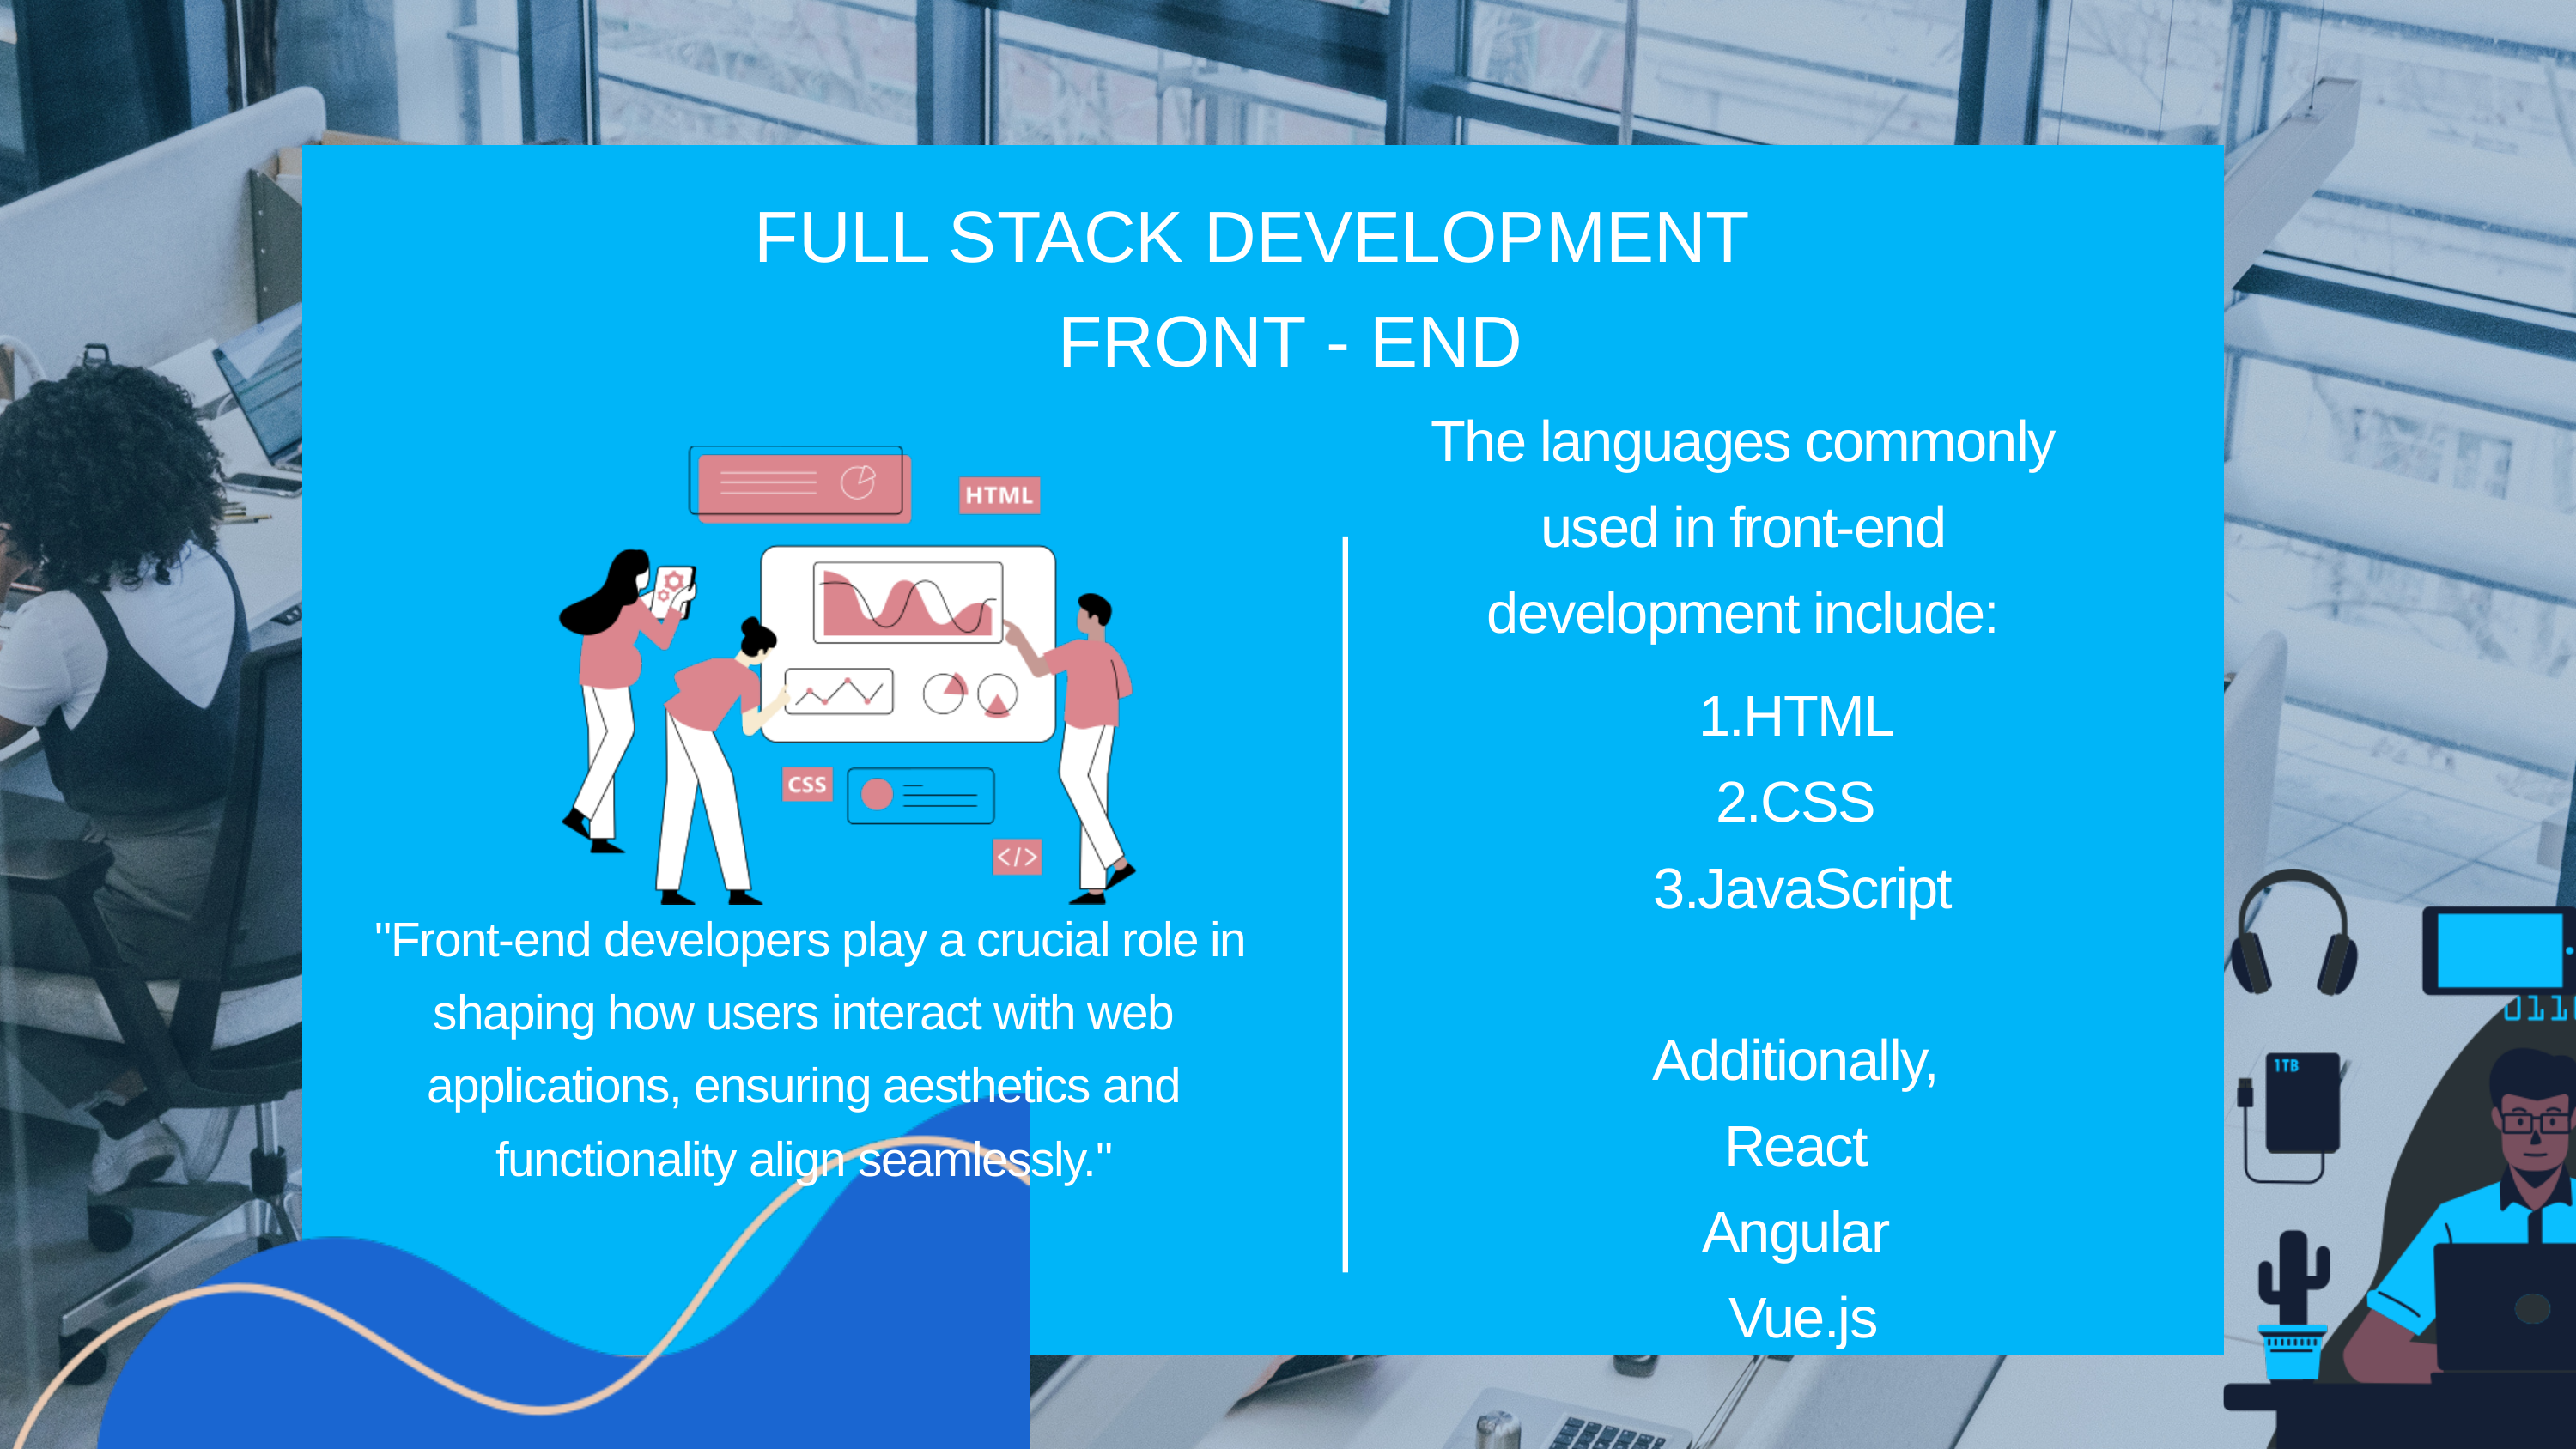

FULL STACK DEVELOPMENT
FRONT - END
The languages commonly
used in front-end
development include:

1.HTML
2.CSS
3.JavaScript

Additionally,
React
Angular
Vue.js

"Front-end developers play a crucial role in shaping how users interact with web
applications, ensuring aesthetics and
functionality align seamlessly."